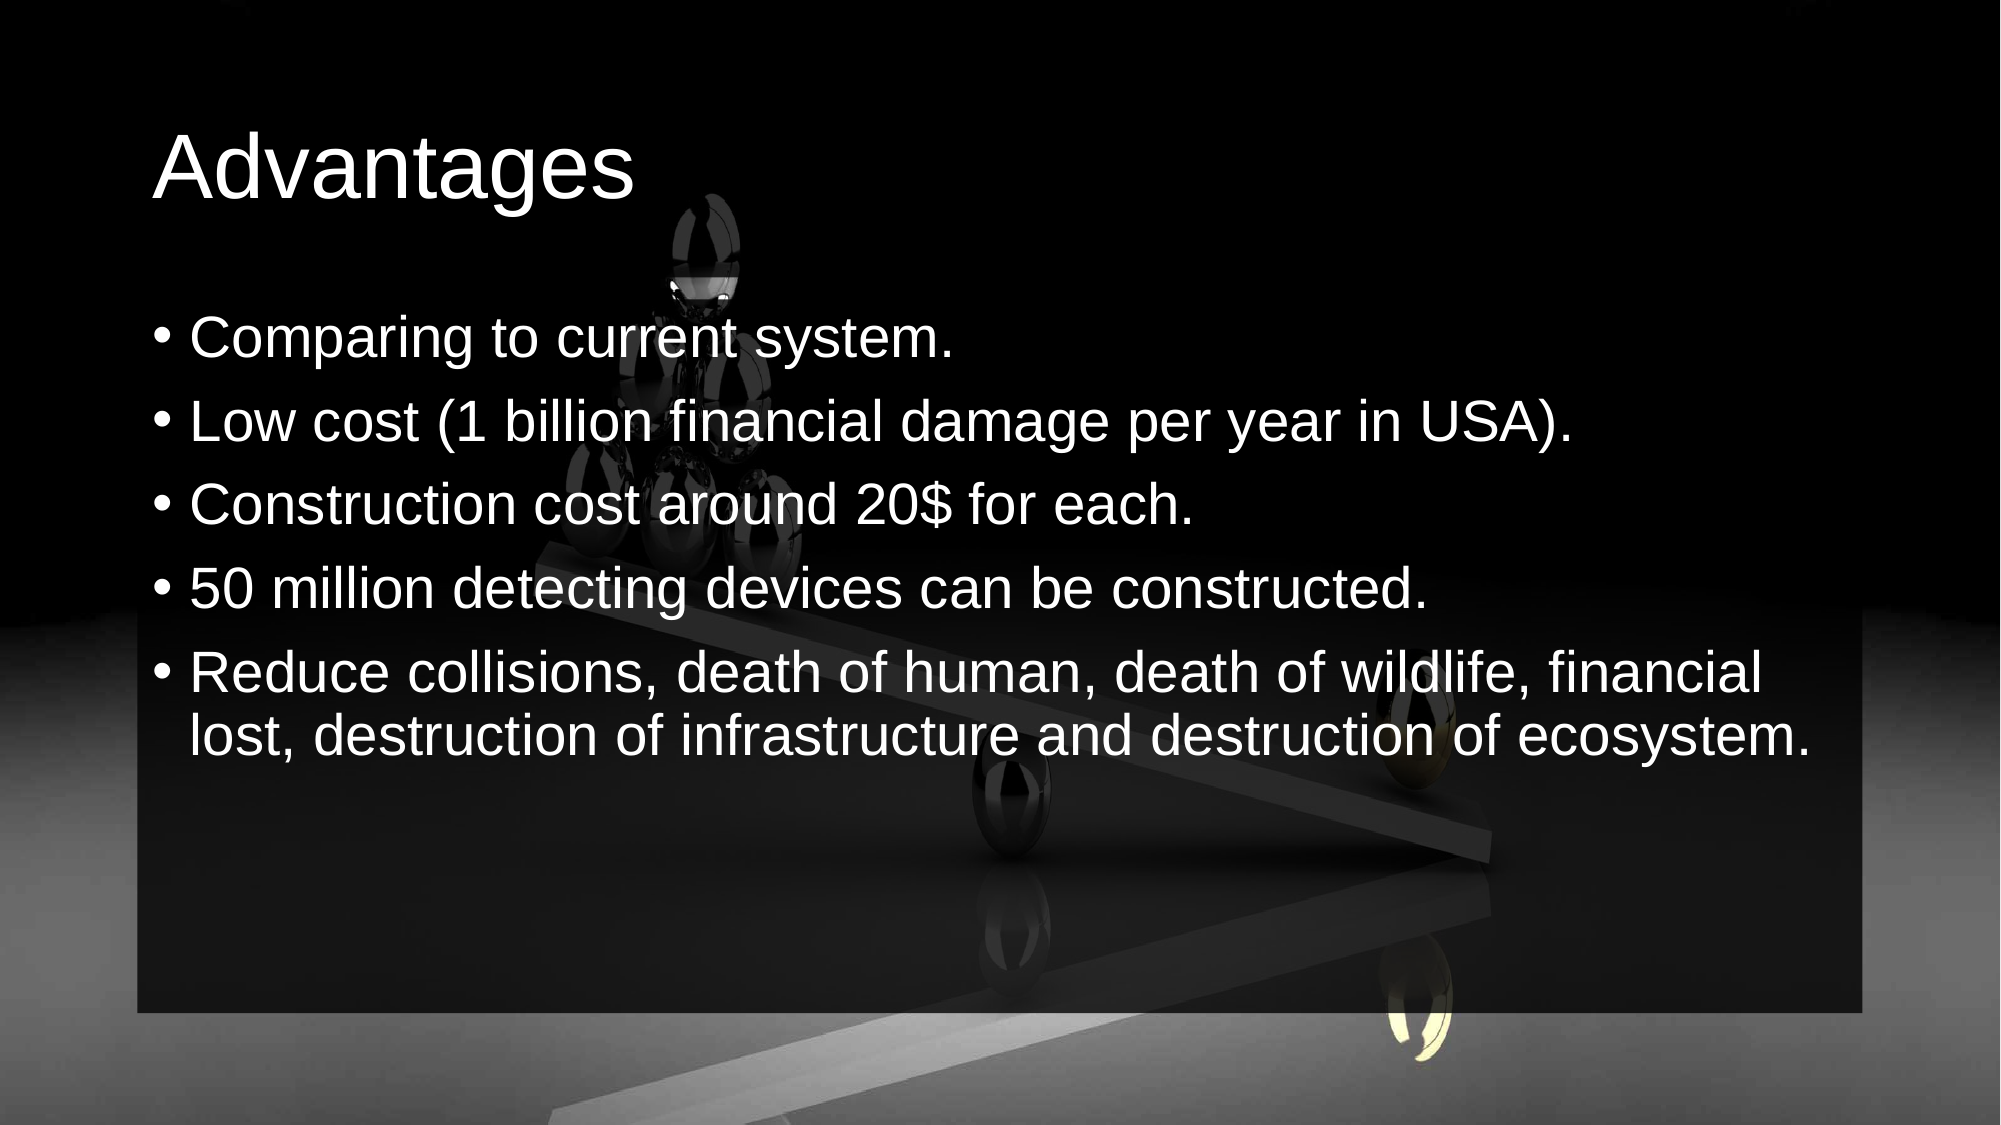

# Advantages
Comparing to current system.
Low cost (1 billion financial damage per year in USA).
Construction cost around 20$ for each.
50 million detecting devices can be constructed.
Reduce collisions, death of human, death of wildlife, financial lost, destruction of infrastructure and destruction of ecosystem.